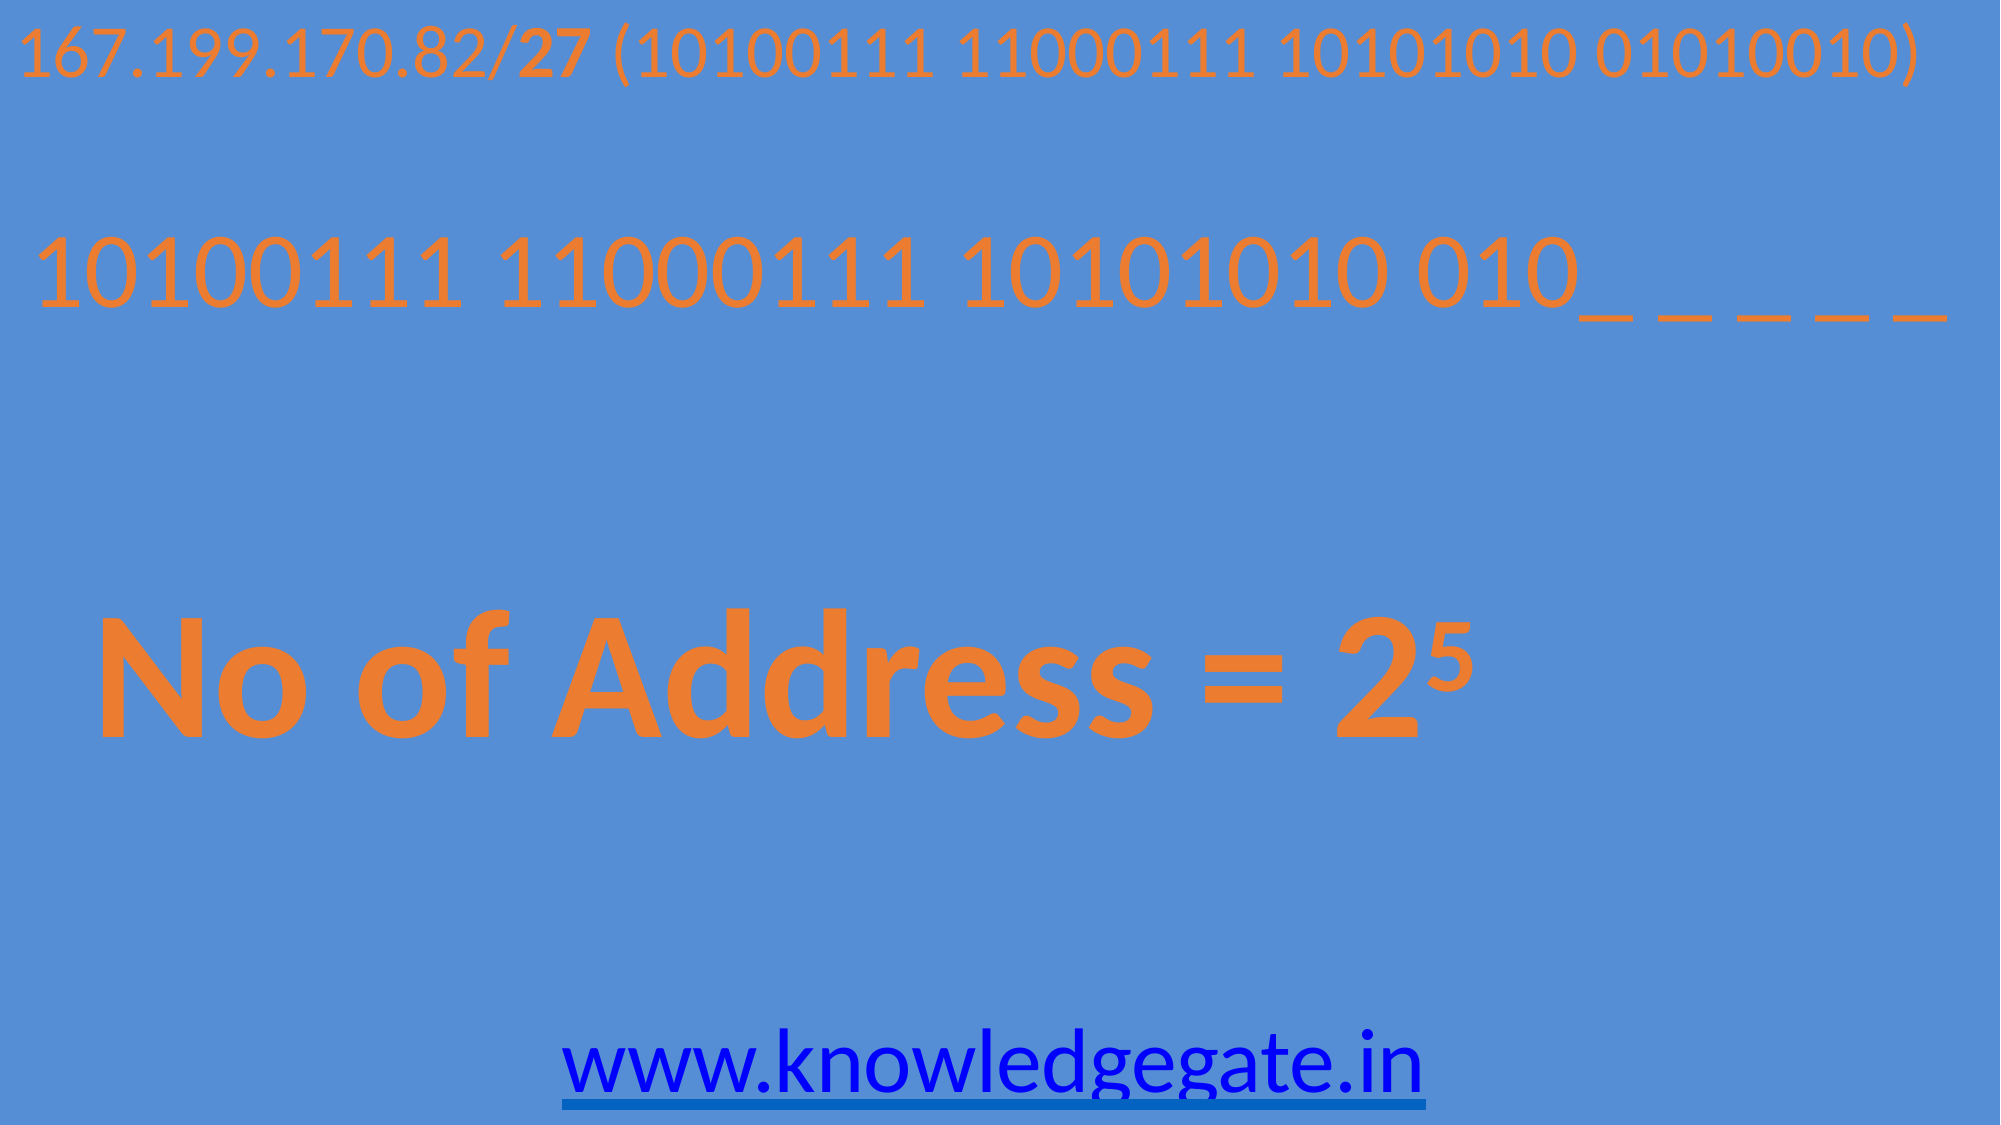

167.199.170.82/27 (10100111 11000111 10101010 01010010)
10100111 11000111 10101010 010_ _ _ _ _
No of Address = 25
www.knowledgegate.in